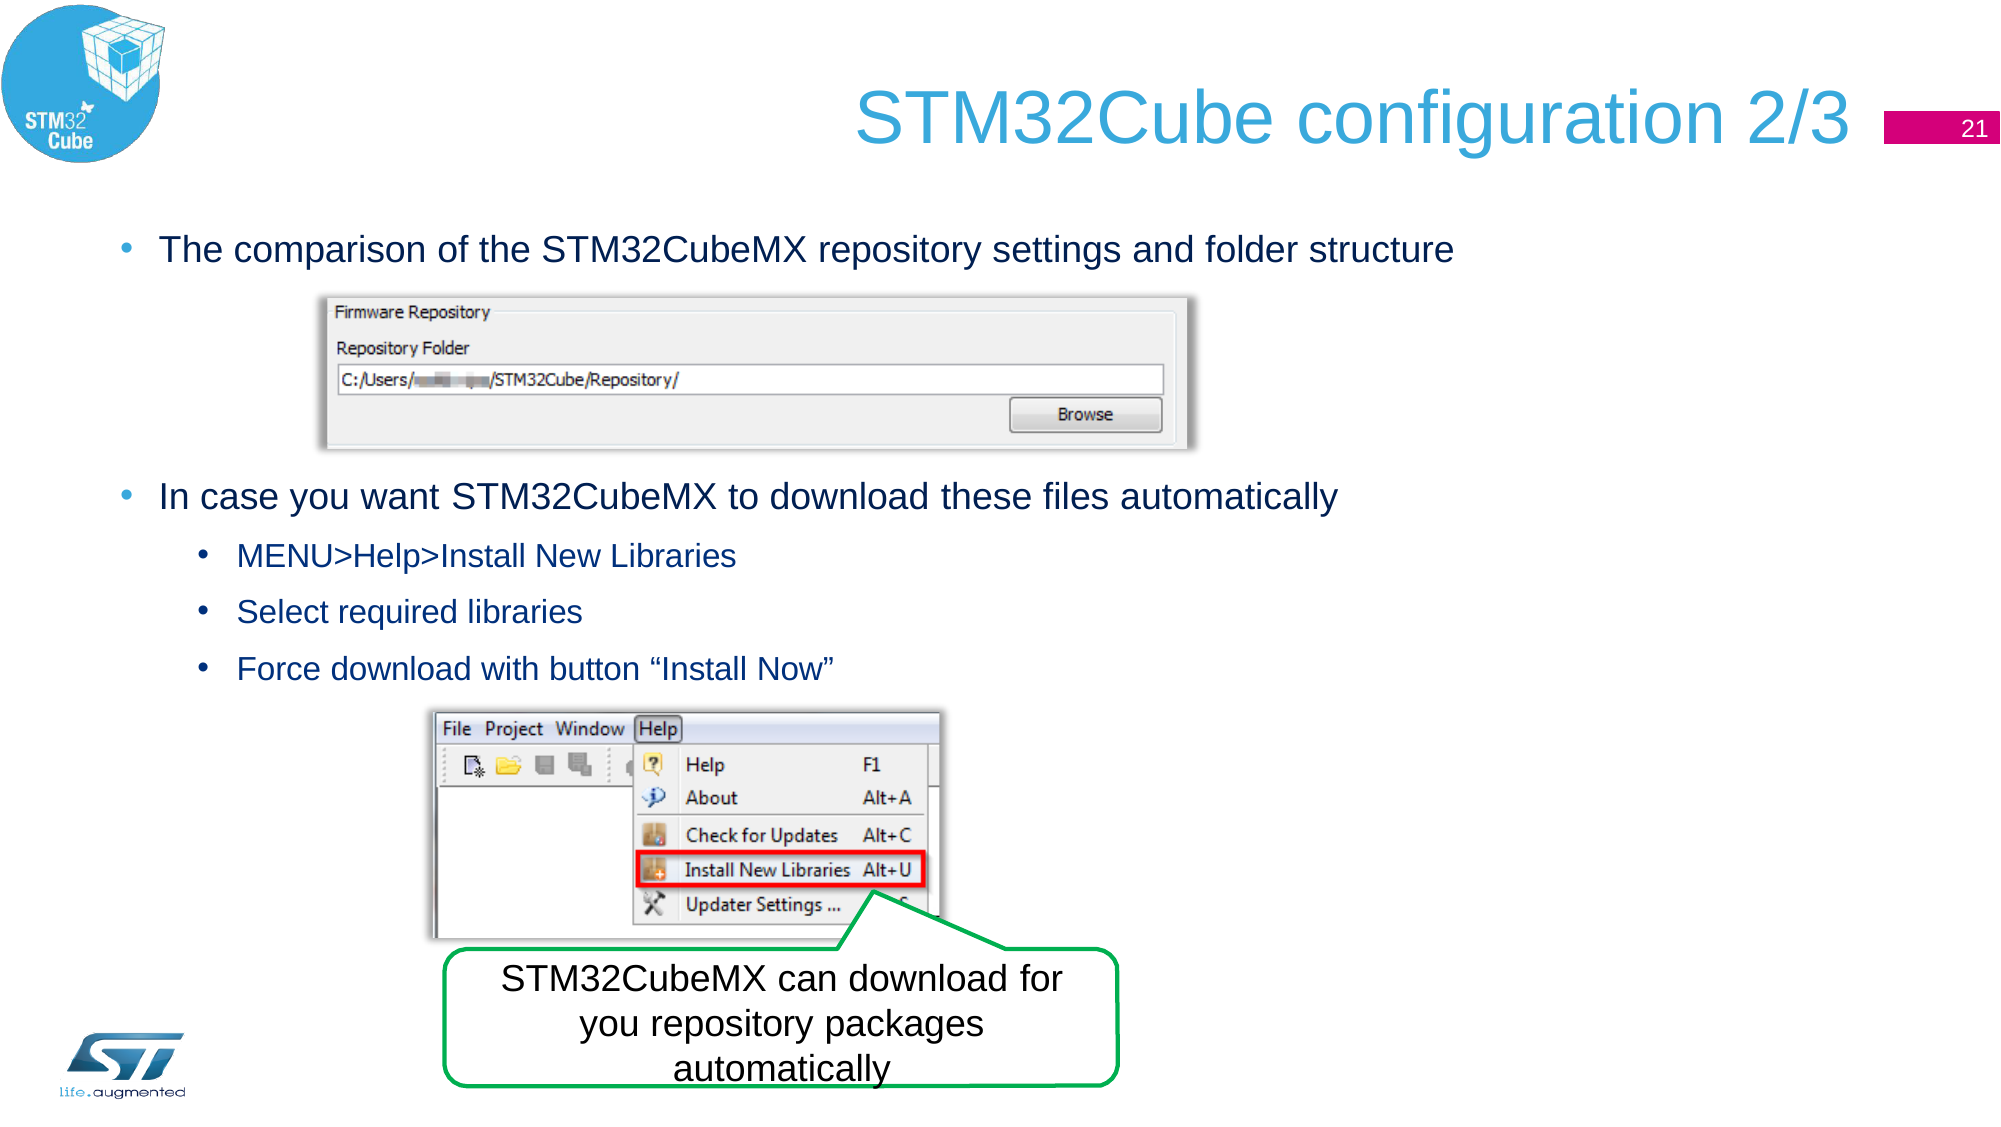

# STM32Cube configuration 2/3
14

21
The comparison of the STM32CubeMX repository settings and folder structure

In case you want STM32CubeMX to download these files automatically
MENU>Help>Install New Libraries
Select required libraries
Force download with button “Install Now”

STM32CubeMX can download for you repository packages automatically